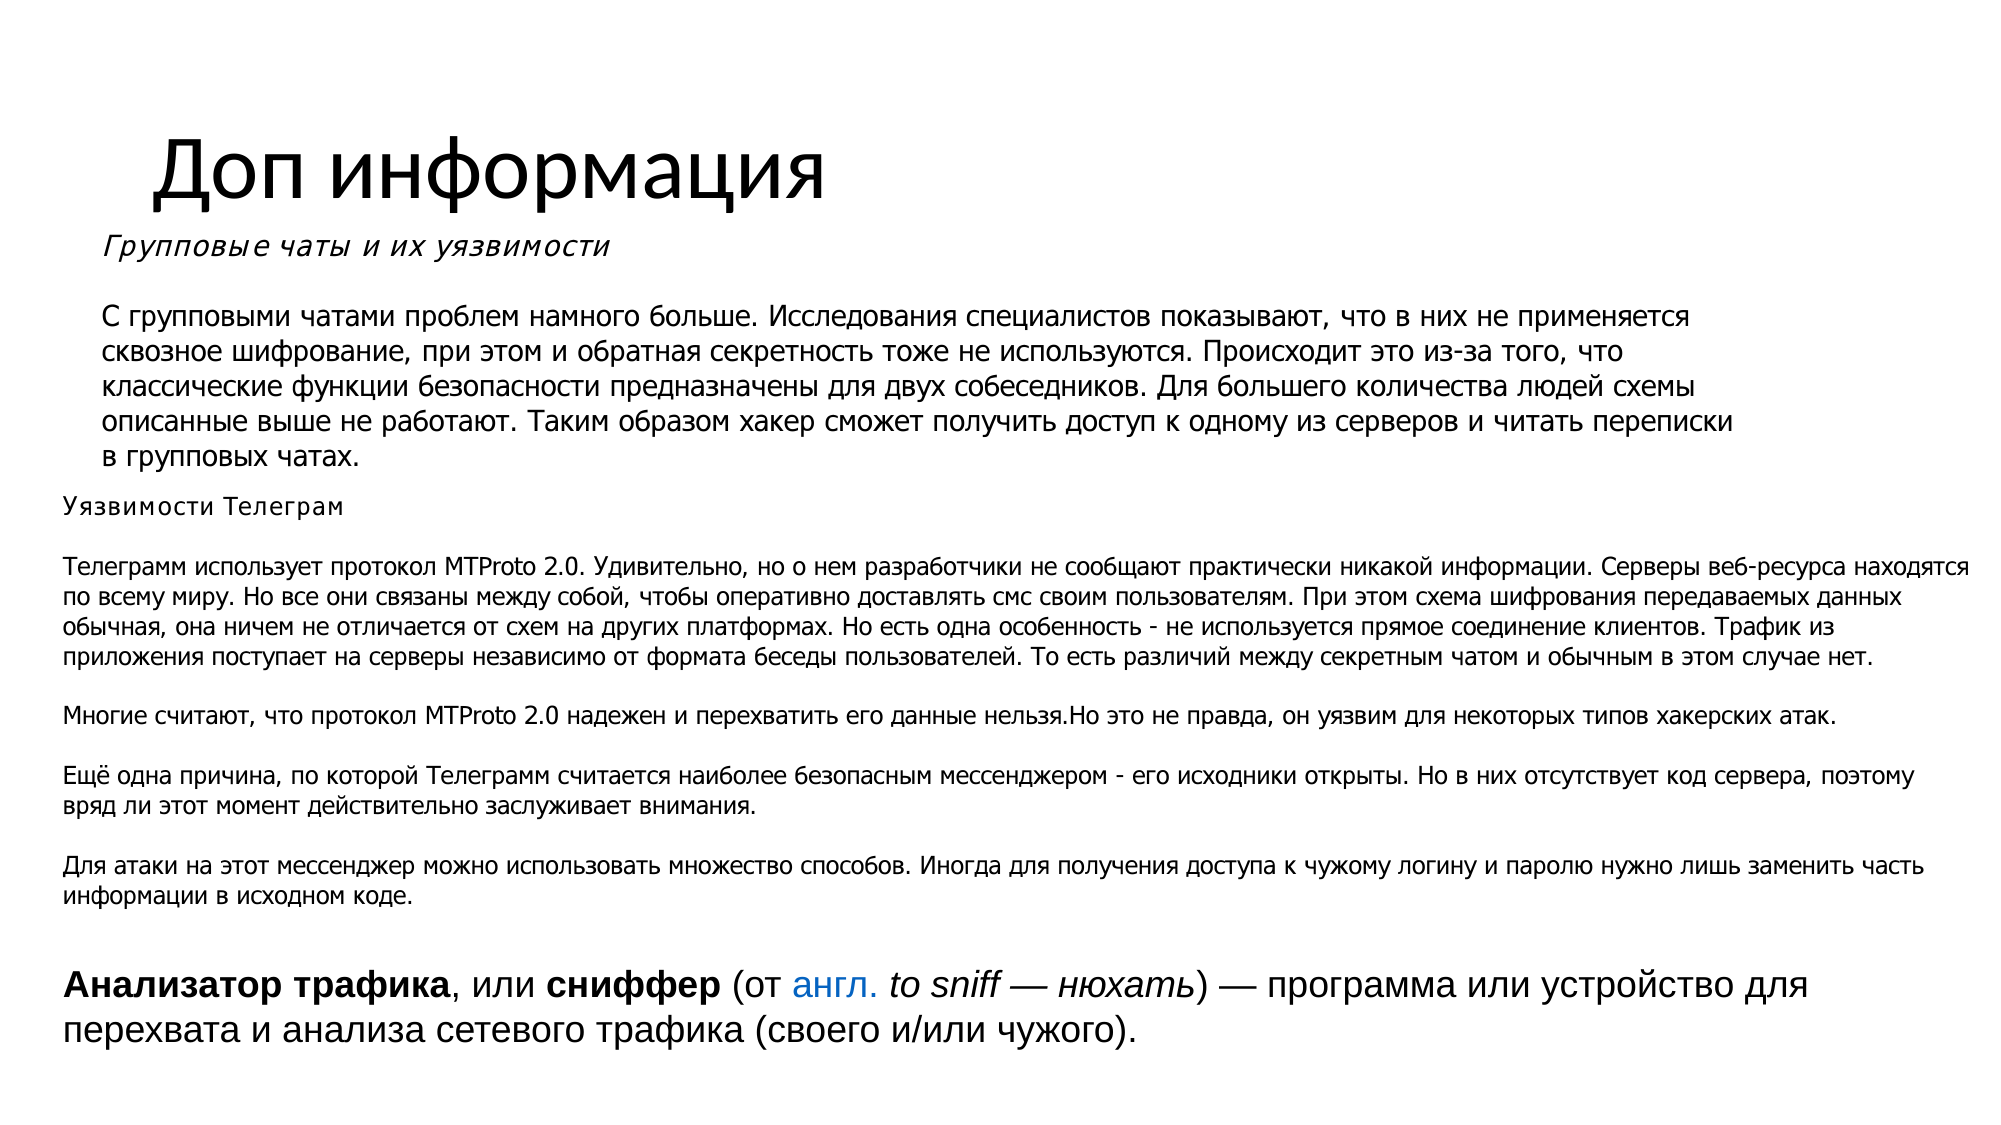

# Доп информация
Групповые чаты и их уязвимости
С групповыми чатами проблем намного больше. Исследования специалистов показывают, что в них не применяется сквозное шифрование, при этом и обратная секретность тоже не используются. Происходит это из-за того, что классические функции безопасности предназначены для двух собеседников. Для большего количества людей схемы описанные выше не работают. Таким образом хакер сможет получить доступ к одному из серверов и читать переписки в групповых чатах.
Уязвимости Телеграм
Телеграмм использует протокол MTProto 2.0. Удивительно, но о нем разработчики не сообщают практически никакой информации. Серверы веб-ресурса находятся по всему миру. Но все они связаны между собой, чтобы оперативно доставлять смс своим пользователям. При этом схема шифрования передаваемых данных обычная, она ничем не отличается от схем на других платформах. Но есть одна особенность - не используется прямое соединение клиентов. Трафик из приложения поступает на серверы независимо от формата беседы пользователей. То есть различий между секретным чатом и обычным в этом случае нет.
Многие считают, что протокол MTProto 2.0 надежен и перехватить его данные нельзя.Но это не правда, он уязвим для некоторых типов хакерских атак.
Ещё одна причина, по которой Телеграмм считается наиболее безопасным мессенджером - его исходники открыты. Но в них отсутствует код сервера, поэтому вряд ли этот момент действительно заслуживает внимания.
Для атаки на этот мессенджер можно использовать множество способов. Иногда для получения доступа к чужому логину и паролю нужно лишь заменить часть информации в исходном коде.
Анализатор трафика, или сниффер (от англ. to sniff — нюхать) — программа или устройство для перехвата и анализа сетевого трафика (своего и/или чужого).